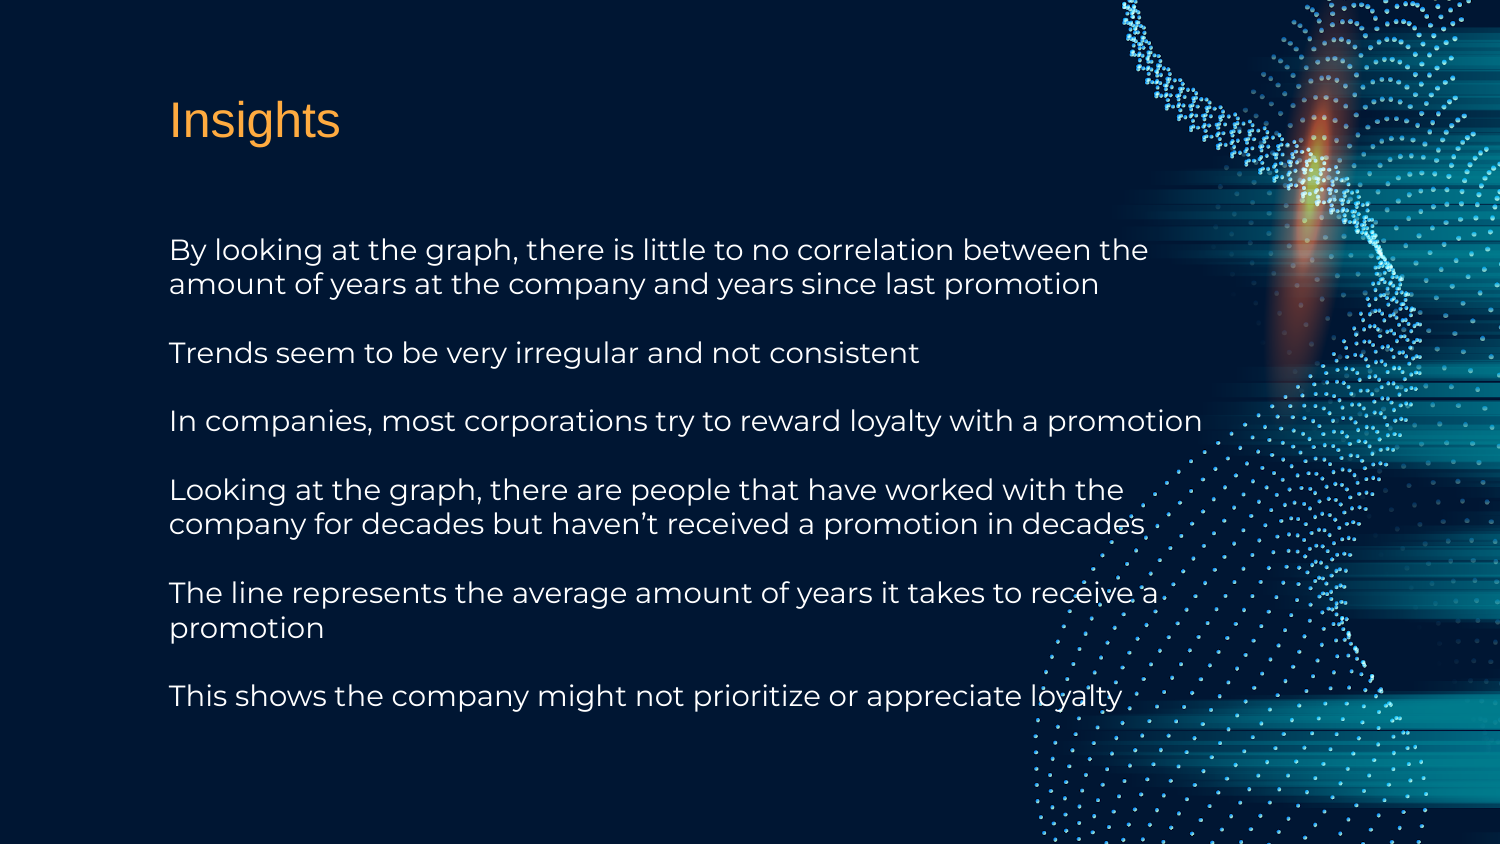

# Insights
By looking at the graph, there is little to no correlation between the amount of years at the company and years since last promotion
Trends seem to be very irregular and not consistent
In companies, most corporations try to reward loyalty with a promotion
Looking at the graph, there are people that have worked with the company for decades but haven’t received a promotion in decades
The line represents the average amount of years it takes to receive a promotion
This shows the company might not prioritize or appreciate loyalty